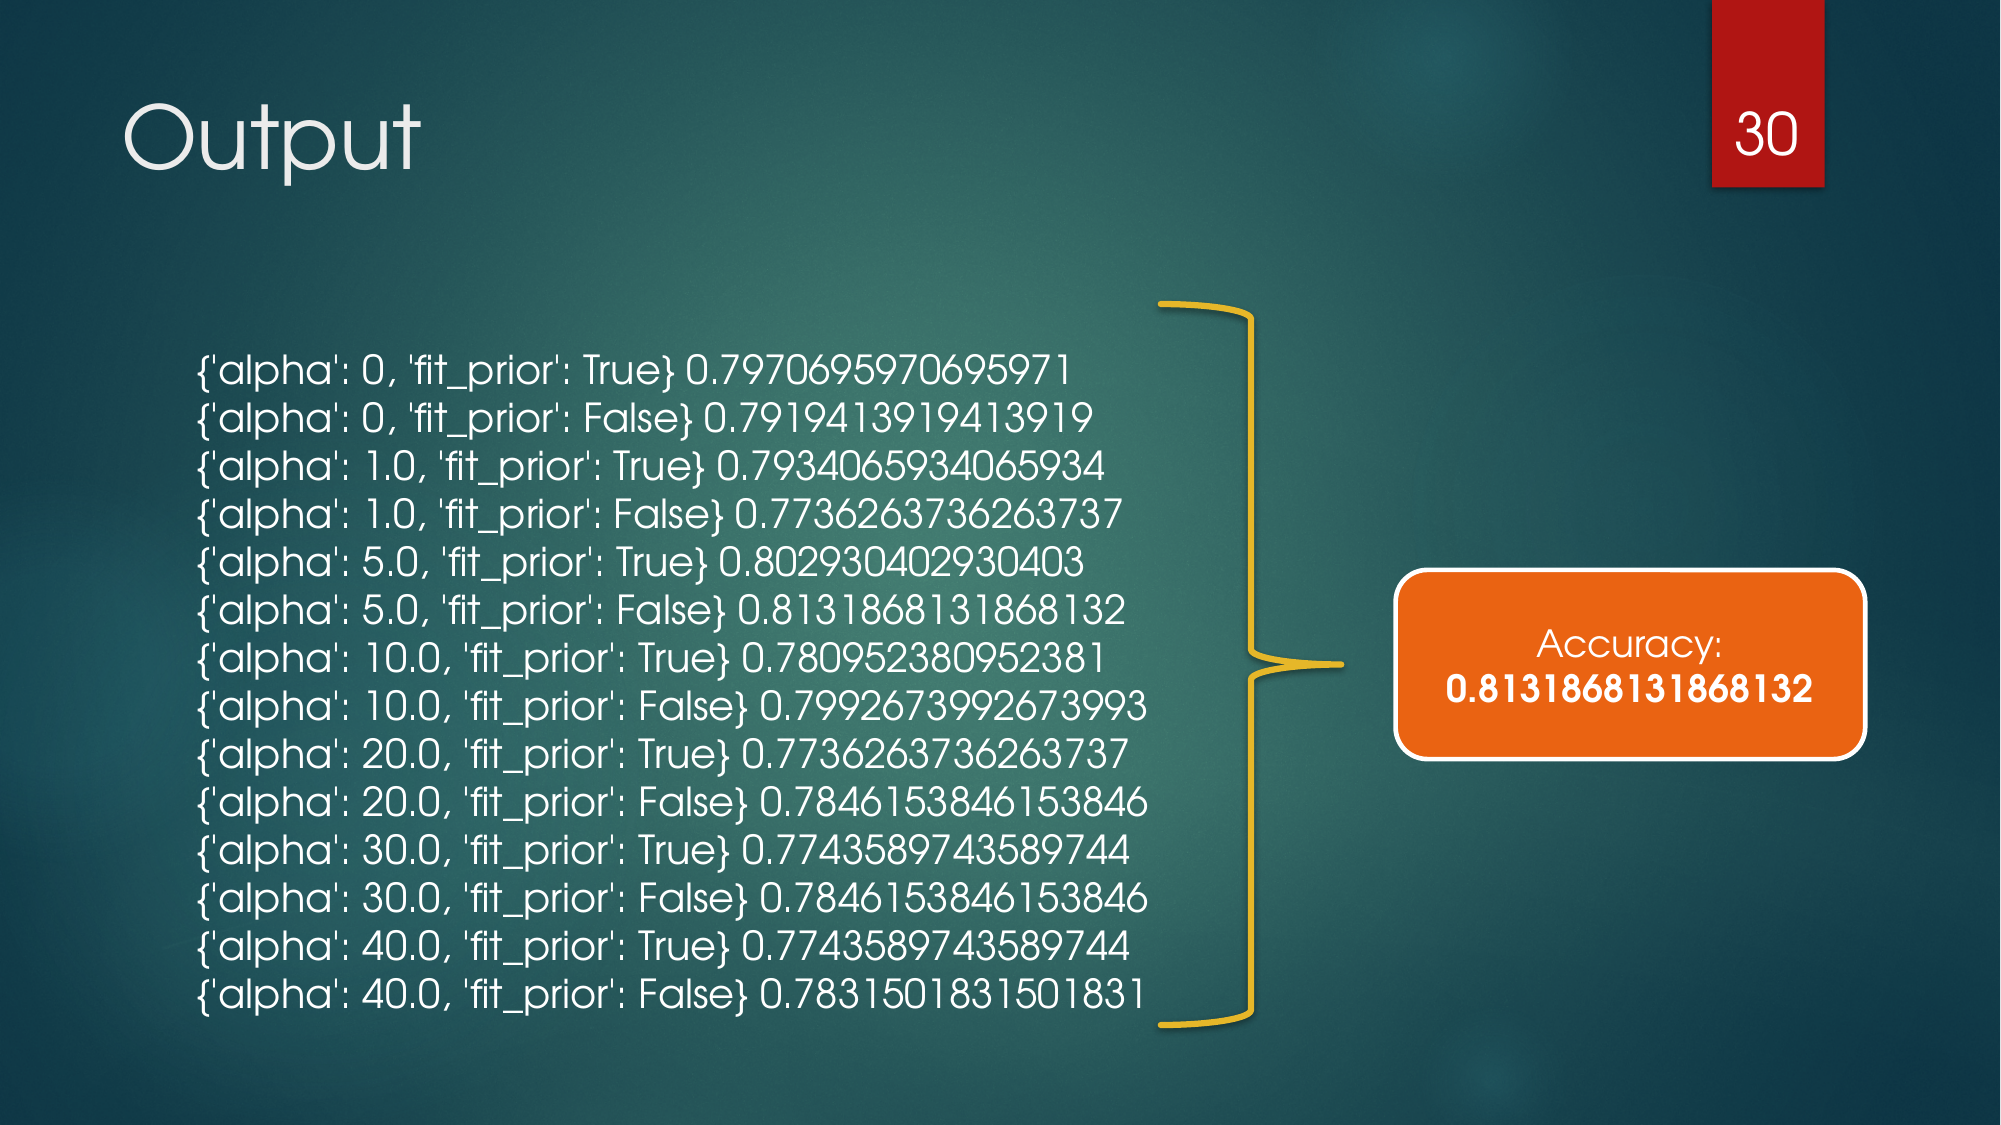

30
# Output

{'alpha': 0, 'fit_prior': True} 0.7970695970695971
{'alpha': 0, 'fit_prior': False} 0.7919413919413919
{'alpha': 1.0, 'fit_prior': True} 0.7934065934065934
{'alpha': 1.0, 'fit_prior': False} 0.7736263736263737
{'alpha': 5.0, 'fit_prior': True} 0.802930402930403
{'alpha': 5.0, 'fit_prior': False} 0.8131868131868132
{'alpha': 10.0, 'fit_prior': True} 0.780952380952381
{'alpha': 10.0, 'fit_prior': False} 0.7992673992673993
{'alpha': 20.0, 'fit_prior': True} 0.7736263736263737
{'alpha': 20.0, 'fit_prior': False} 0.7846153846153846
{'alpha': 30.0, 'fit_prior': True} 0.7743589743589744
{'alpha': 30.0, 'fit_prior': False} 0.7846153846153846
{'alpha': 40.0, 'fit_prior': True} 0.7743589743589744
{'alpha': 40.0, 'fit_prior': False} 0.7831501831501831
Accuracy: 0.8131868131868132